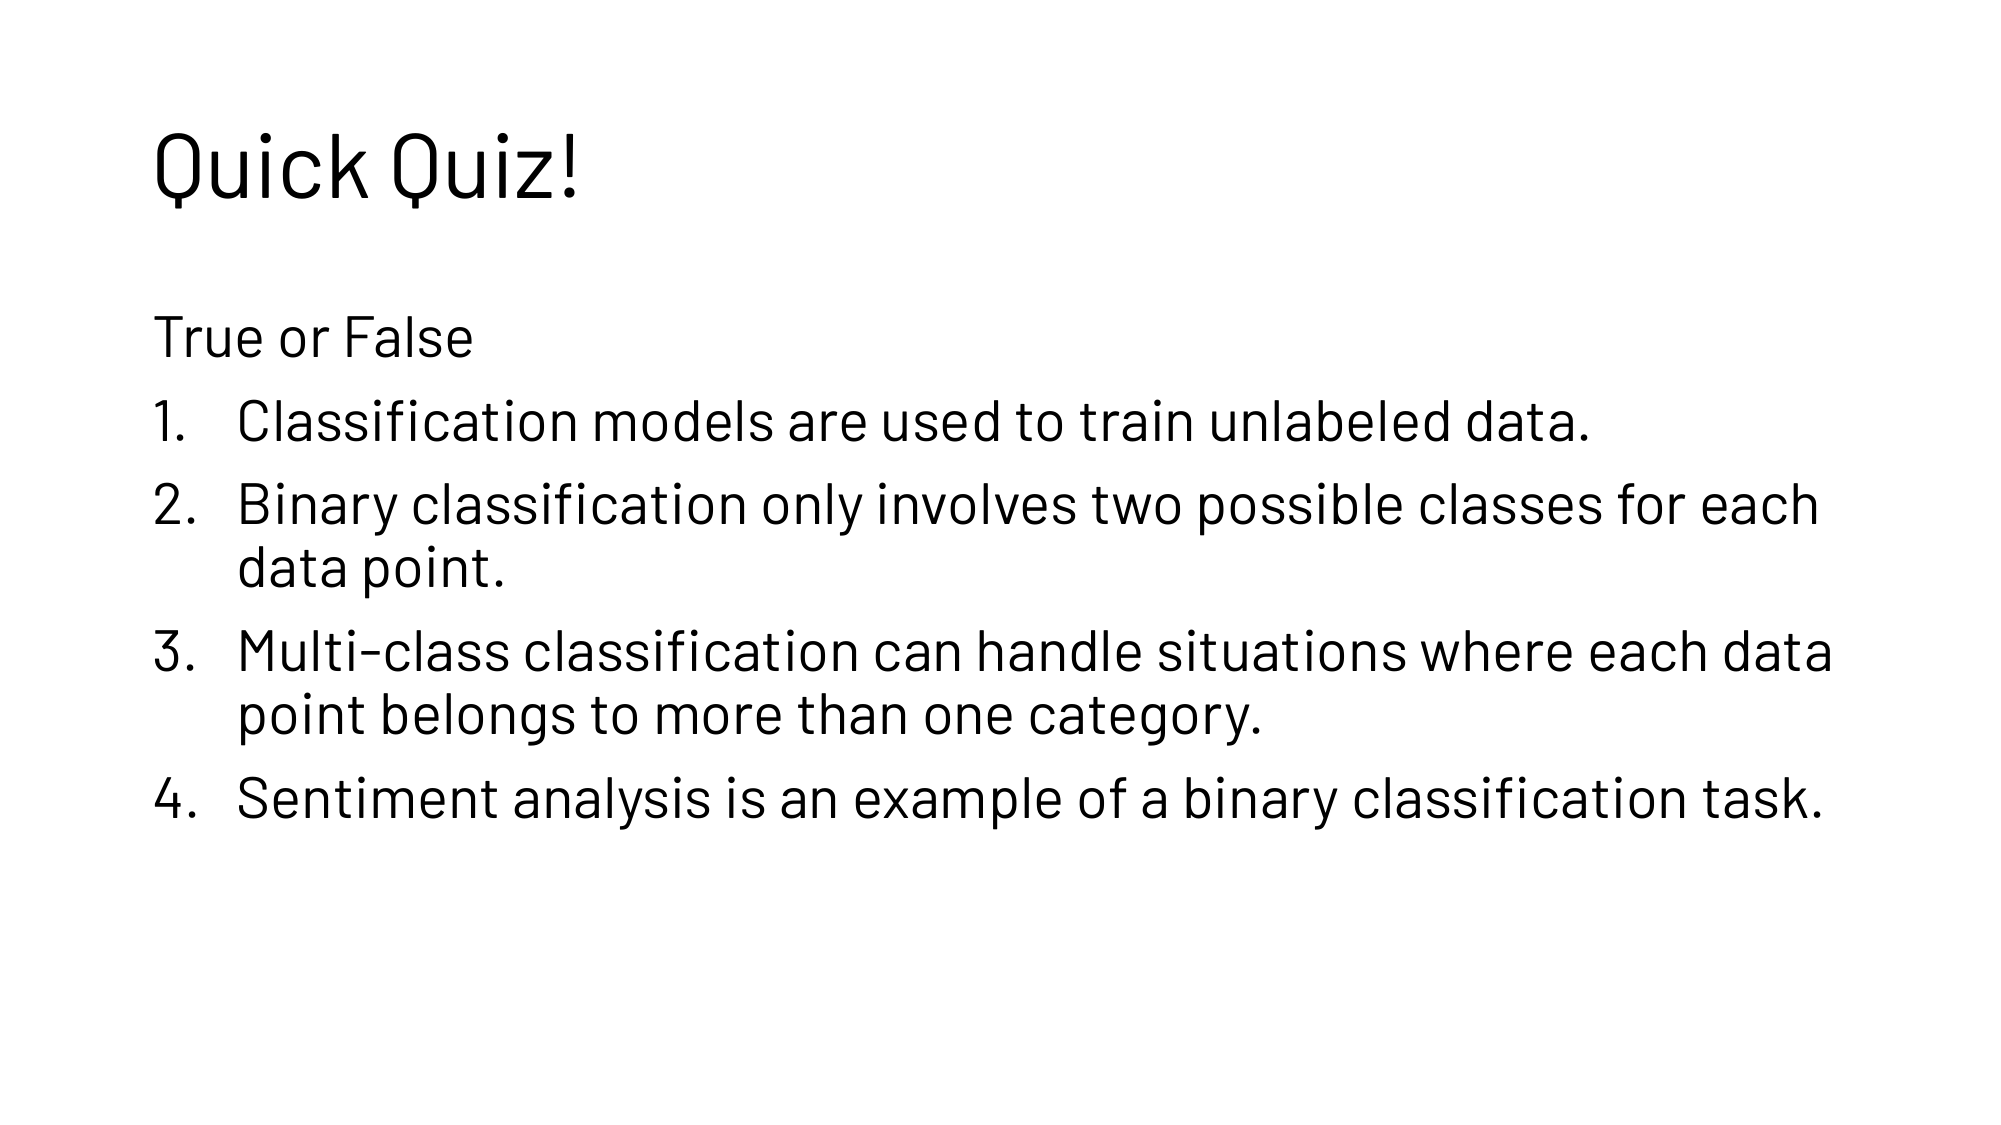

# Quick Quiz!
True or False
Classification models are used to train unlabeled data.
Binary classification only involves two possible classes for each data point.
Multi-class classification can handle situations where each data point belongs to more than one category.
Sentiment analysis is an example of a binary classification task.